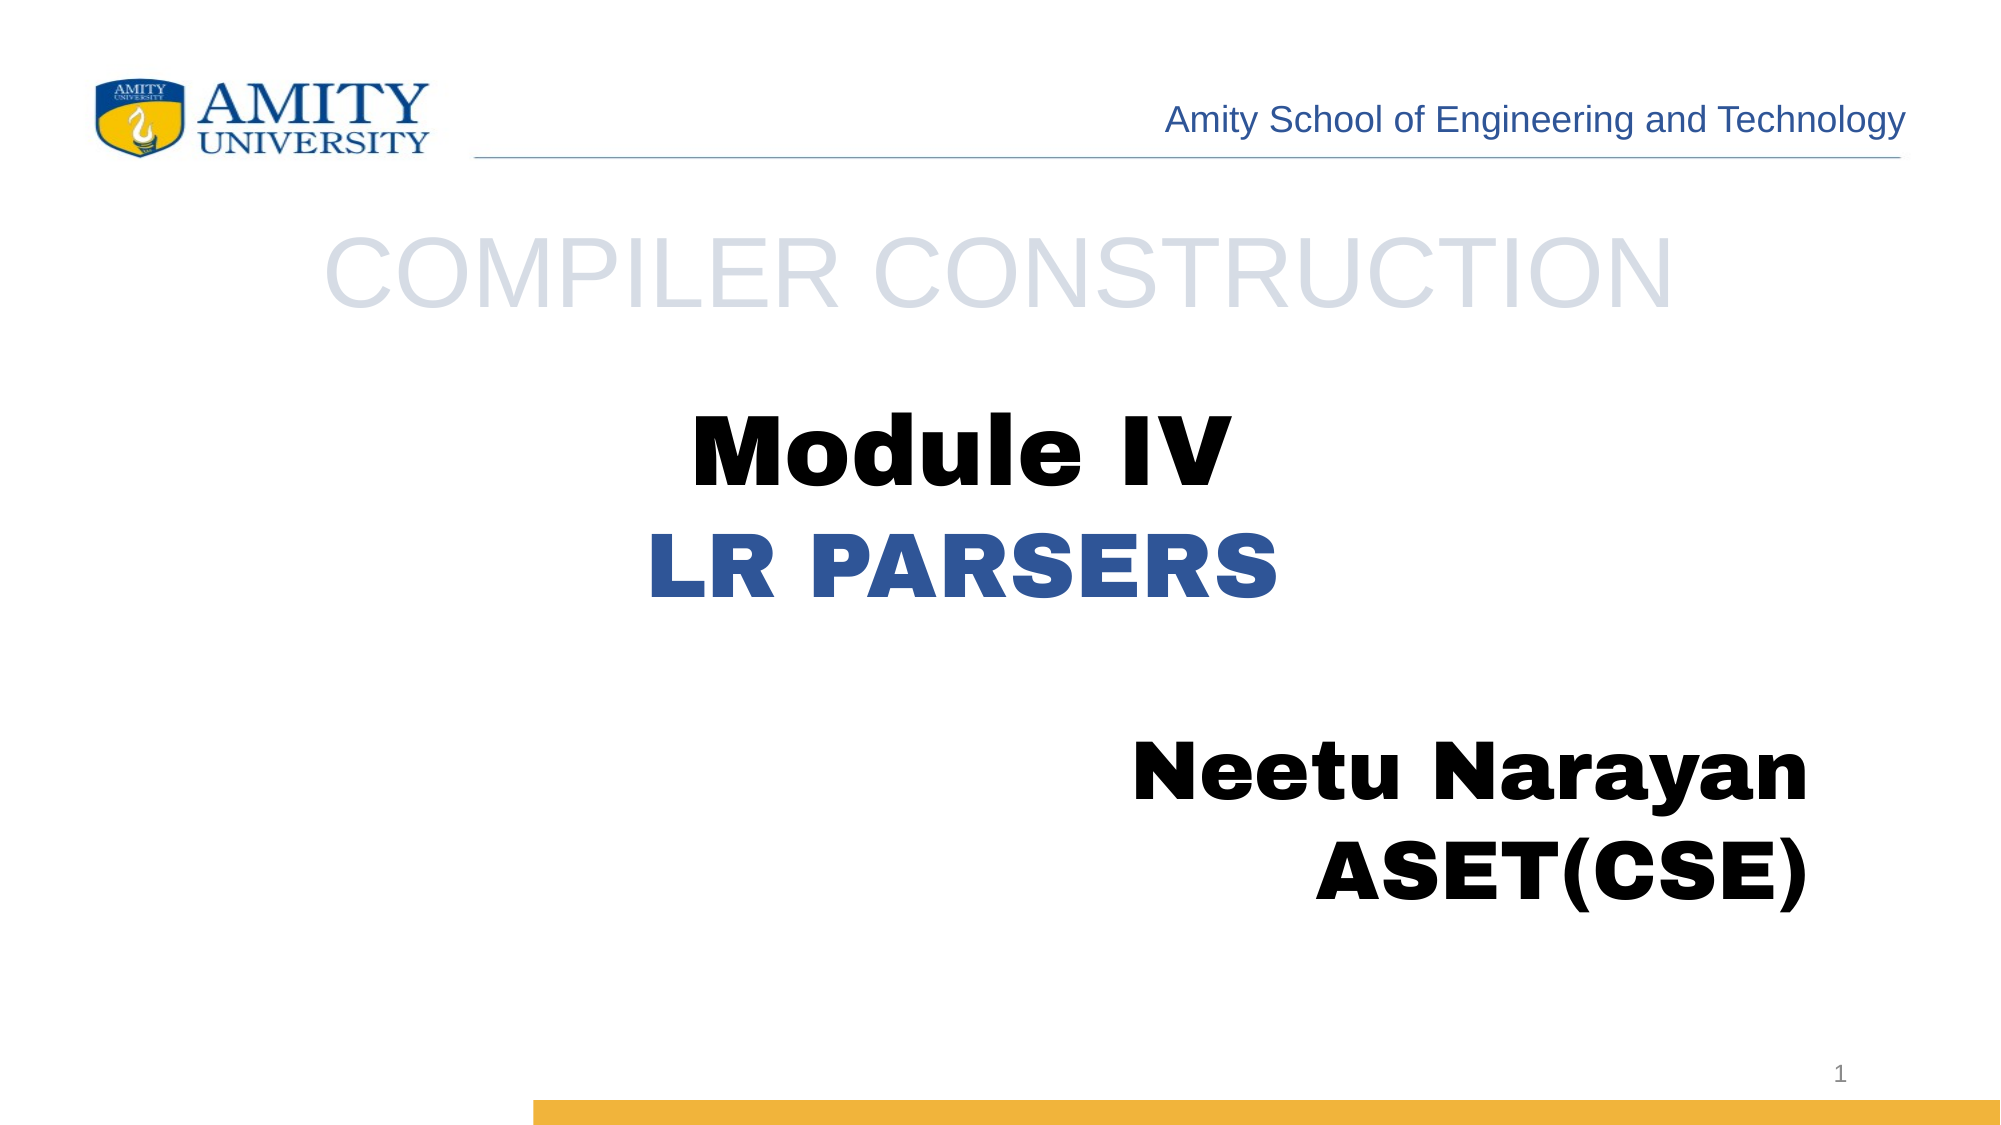

COMPILER CONSTRUCTION
Module IV
LR PARSERS

Neetu Narayan
ASET(CSE)
1